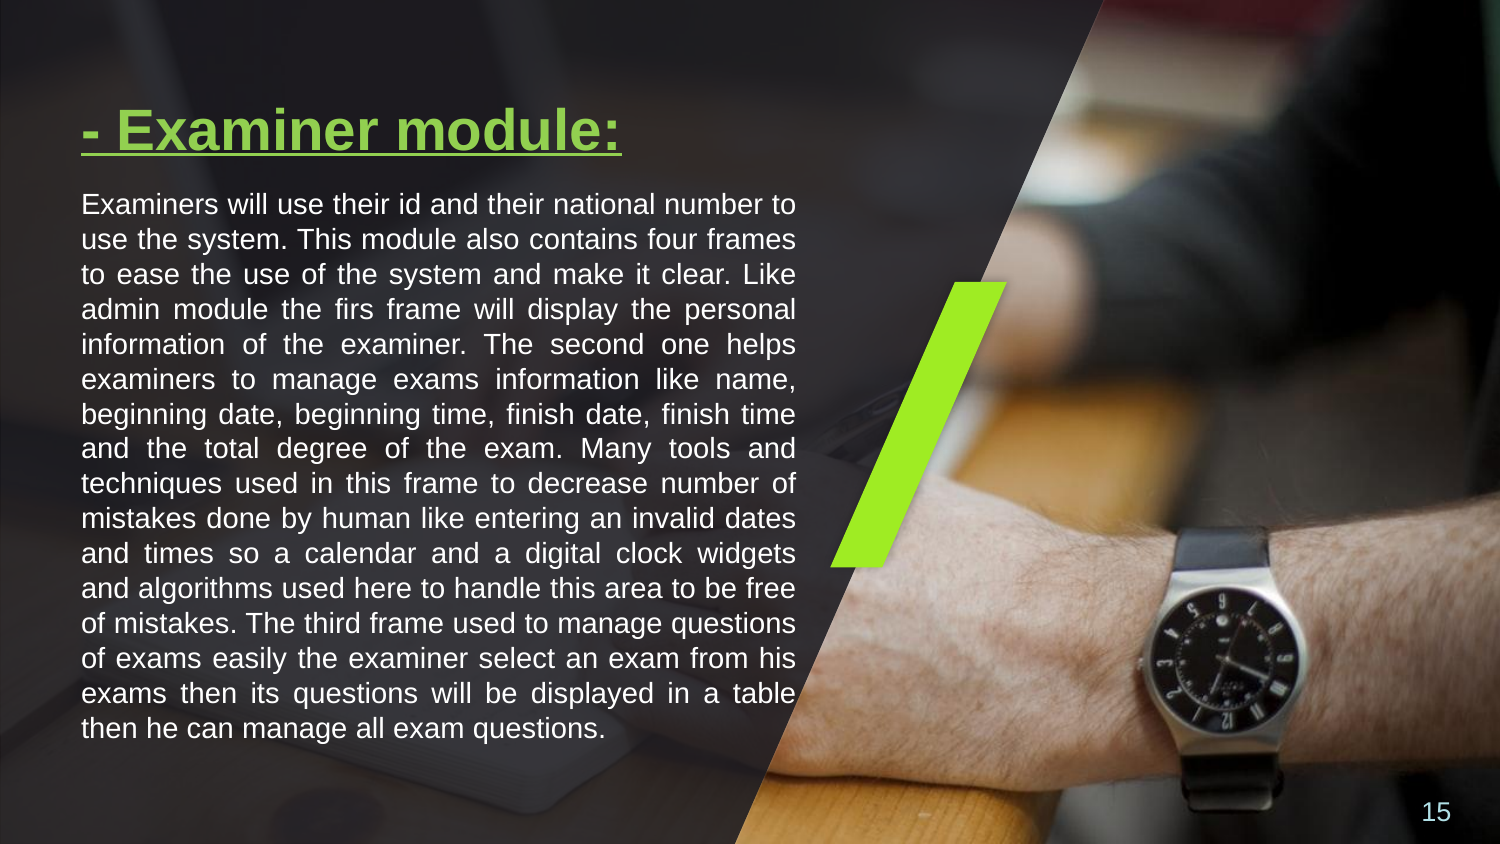

- Examiner module:
Examiners will use their id and their national number to use the system. This module also contains four frames to ease the use of the system and make it clear. Like admin module the firs frame will display the personal information of the examiner. The second one helps examiners to manage exams information like name, beginning date, beginning time, finish date, finish time and the total degree of the exam. Many tools and techniques used in this frame to decrease number of mistakes done by human like entering an invalid dates and times so a calendar and a digital clock widgets and algorithms used here to handle this area to be free of mistakes. The third frame used to manage questions of exams easily the examiner select an exam from his exams then its questions will be displayed in a table then he can manage all exam questions.
15